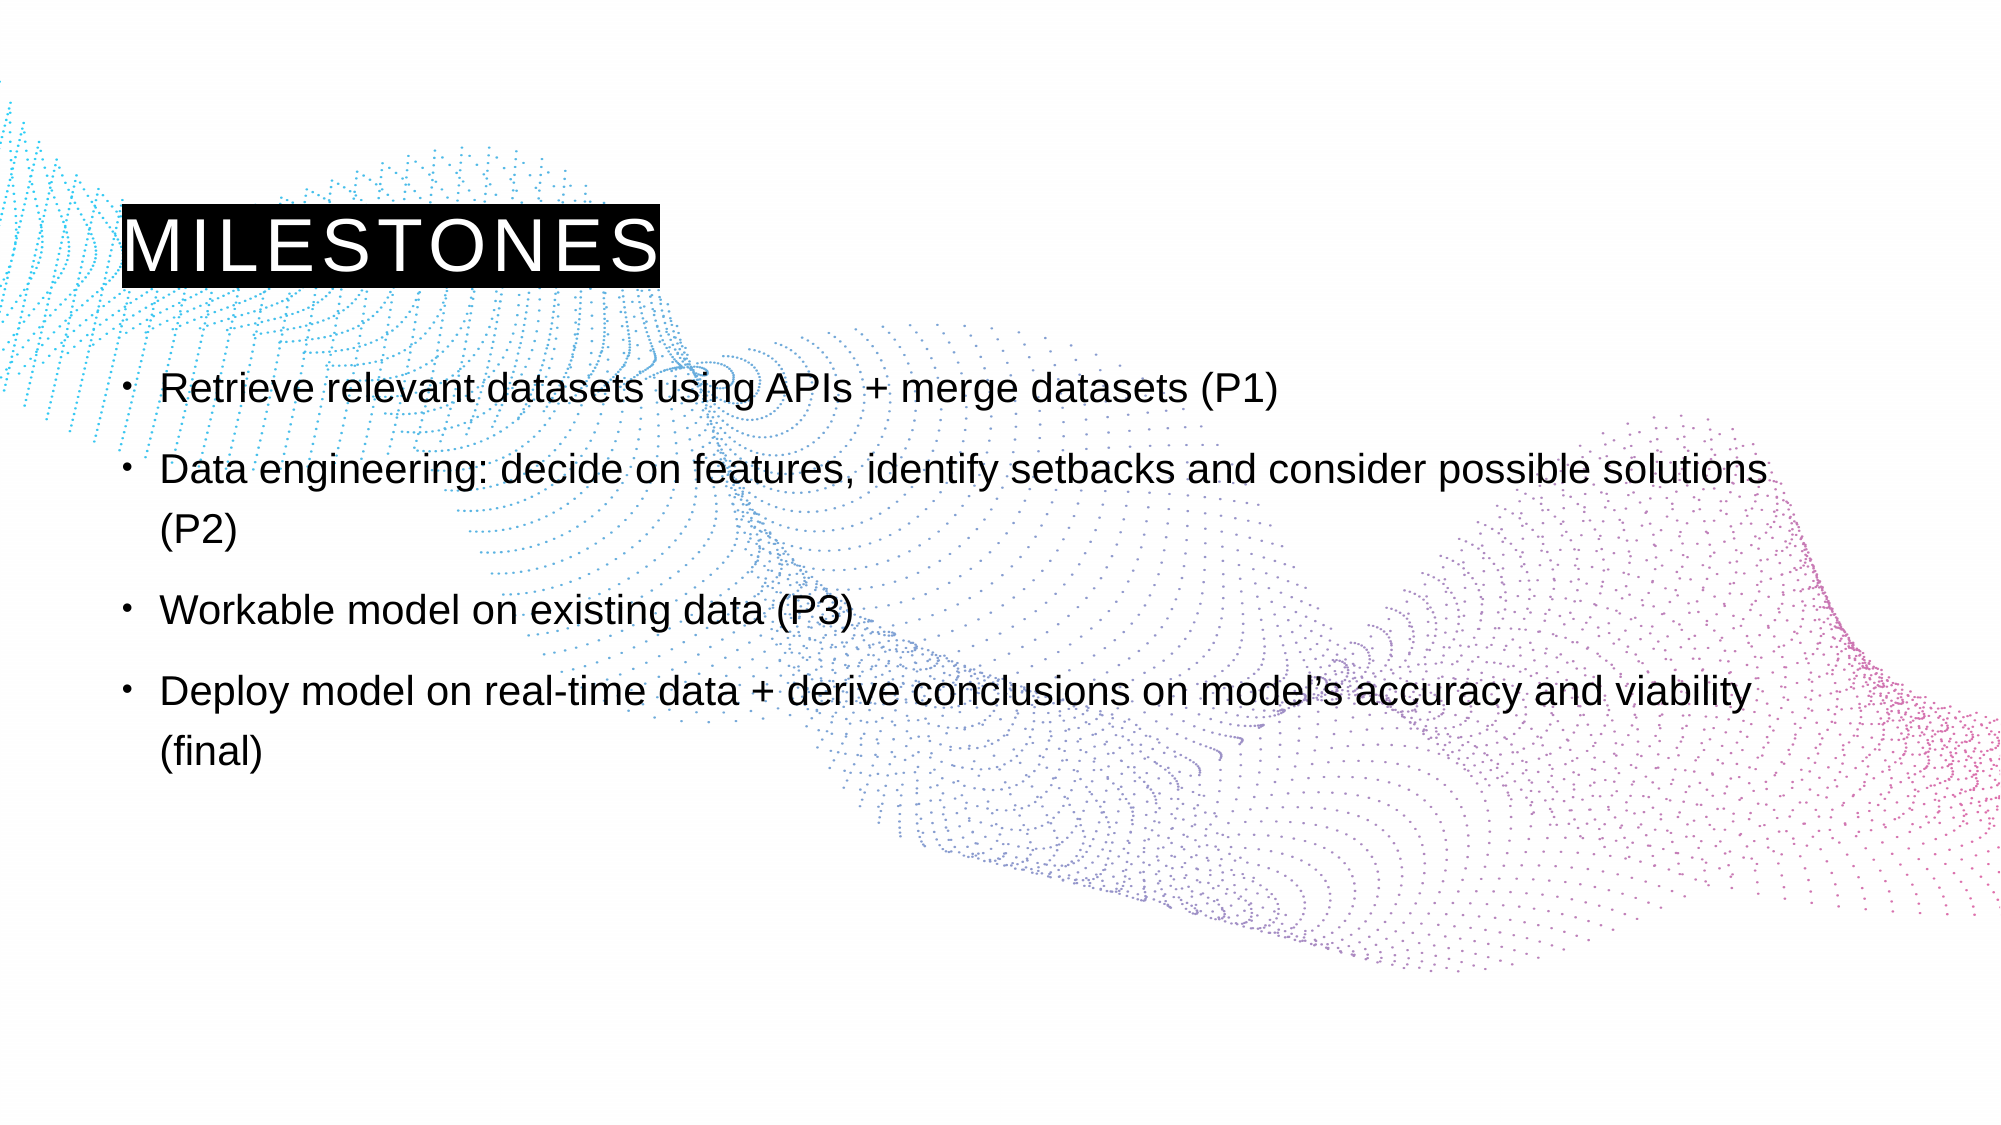

# Milestones
Retrieve relevant datasets using APIs + merge datasets (P1)
Data engineering: decide on features, identify setbacks and consider possible solutions (P2)
Workable model on existing data (P3)
Deploy model on real-time data + derive conclusions on model’s accuracy and viability (final)